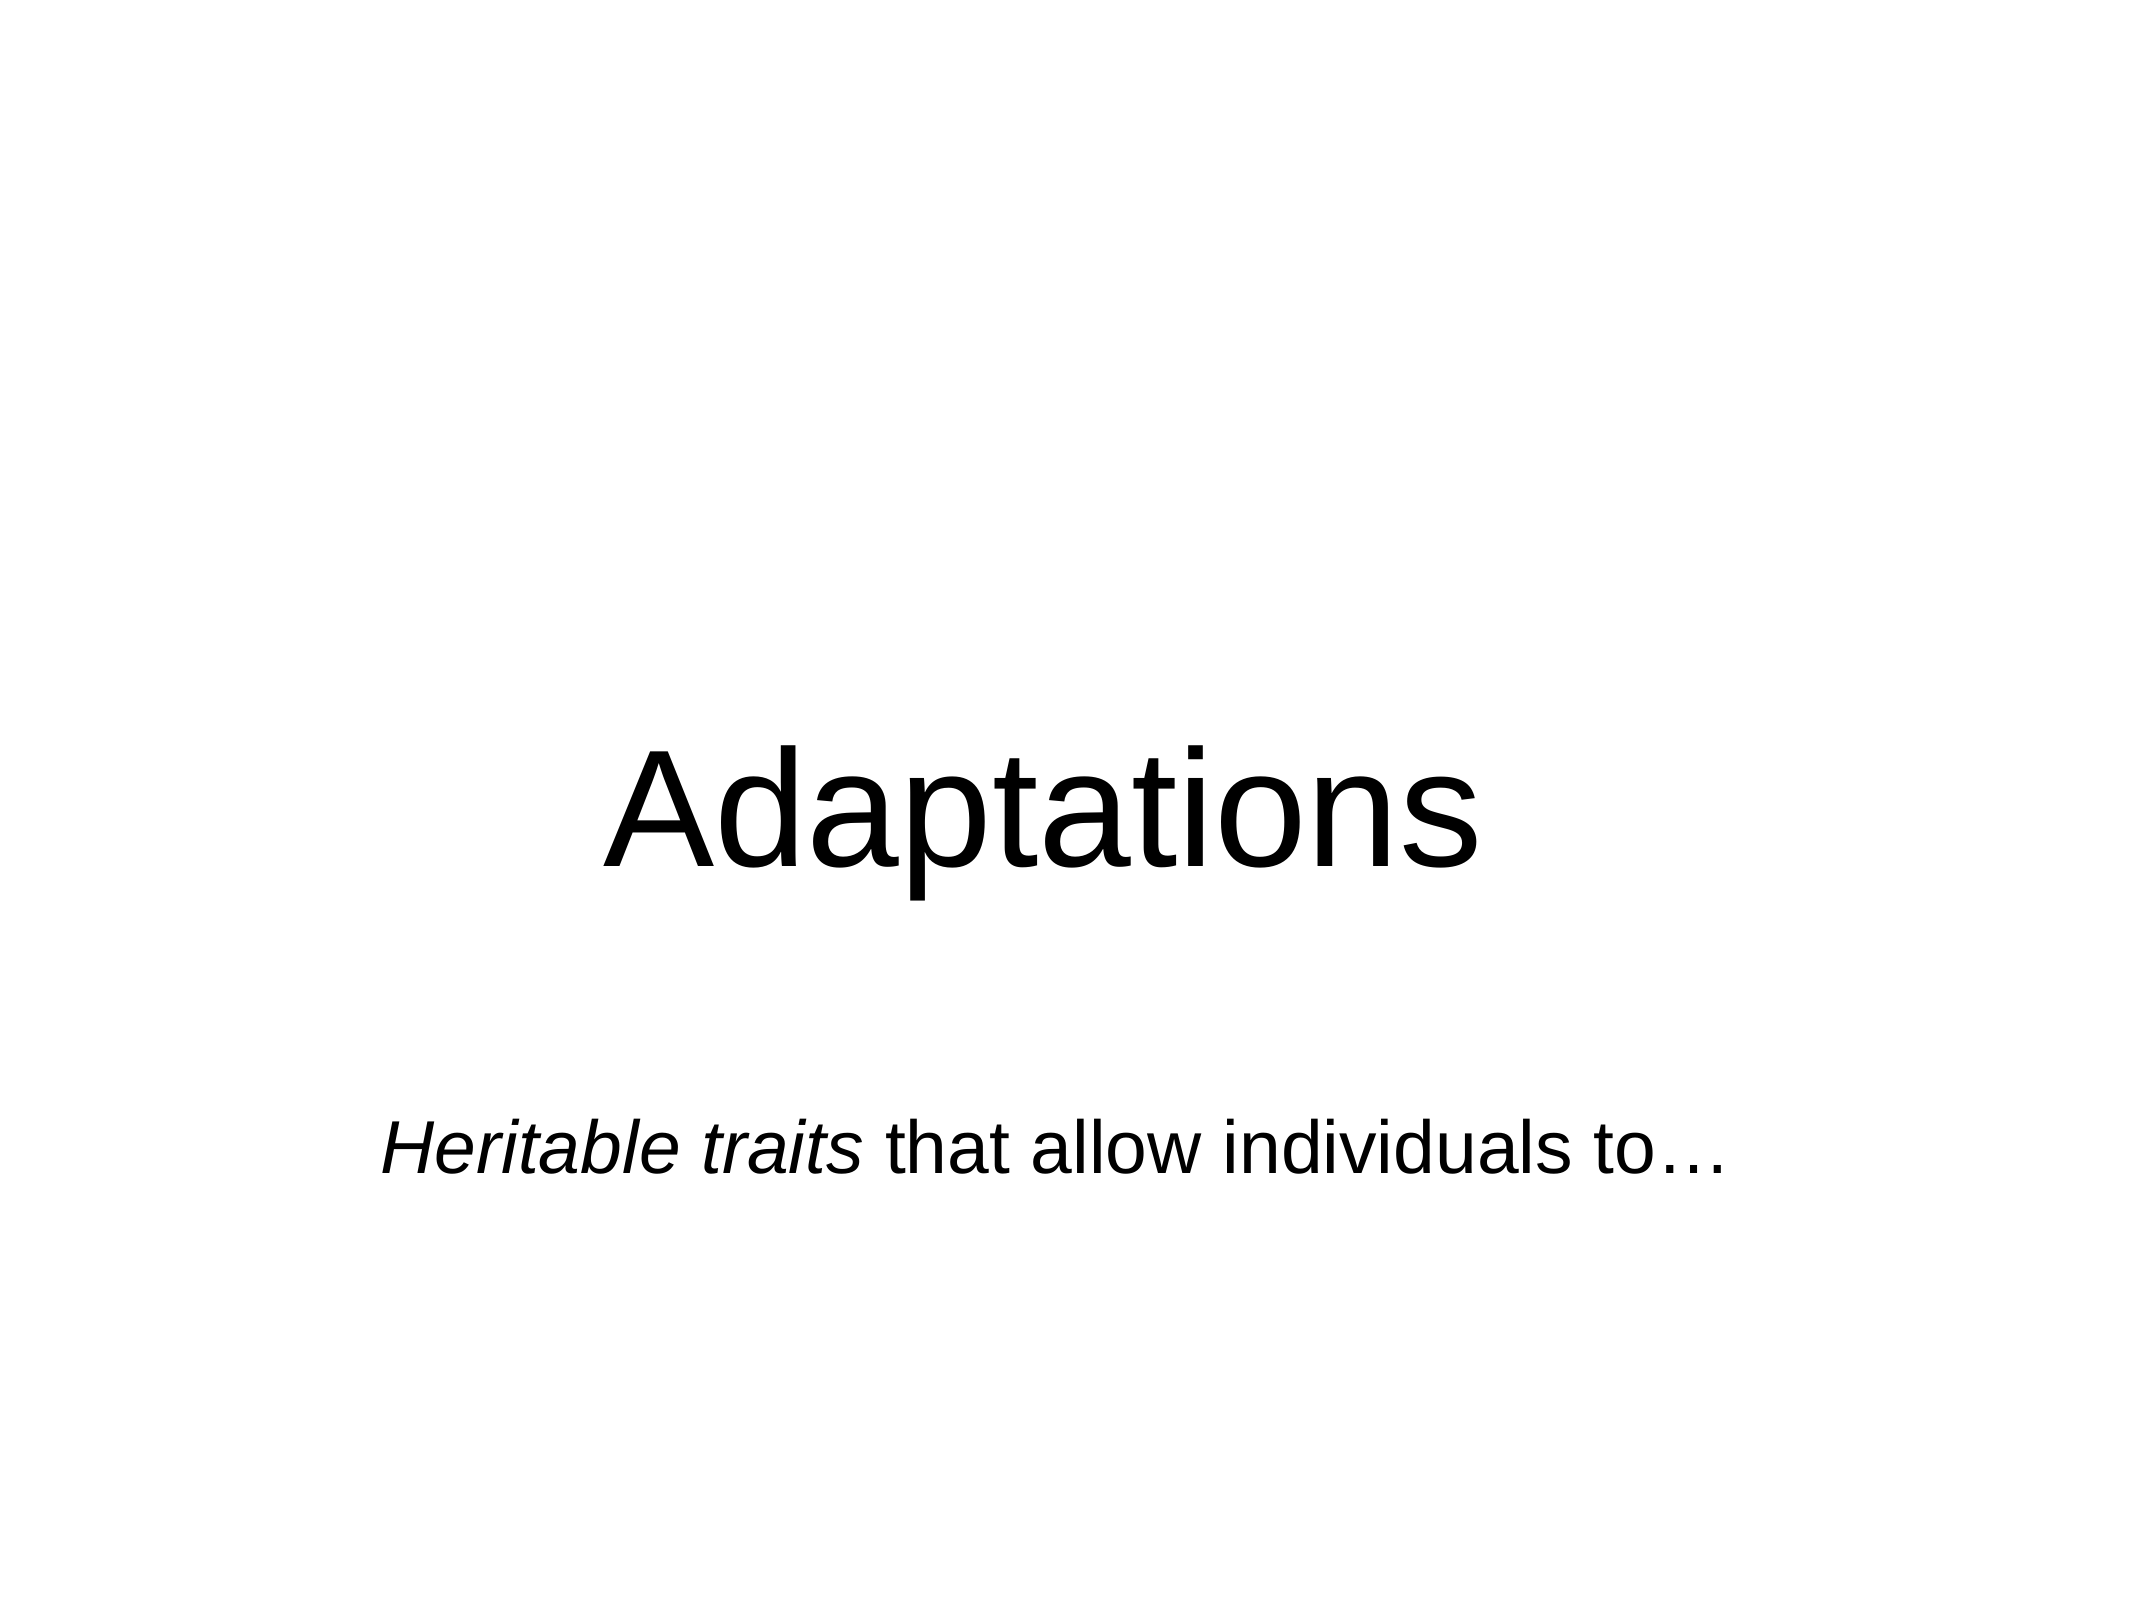

# Adaptations
Heritable traits that allow individuals to…